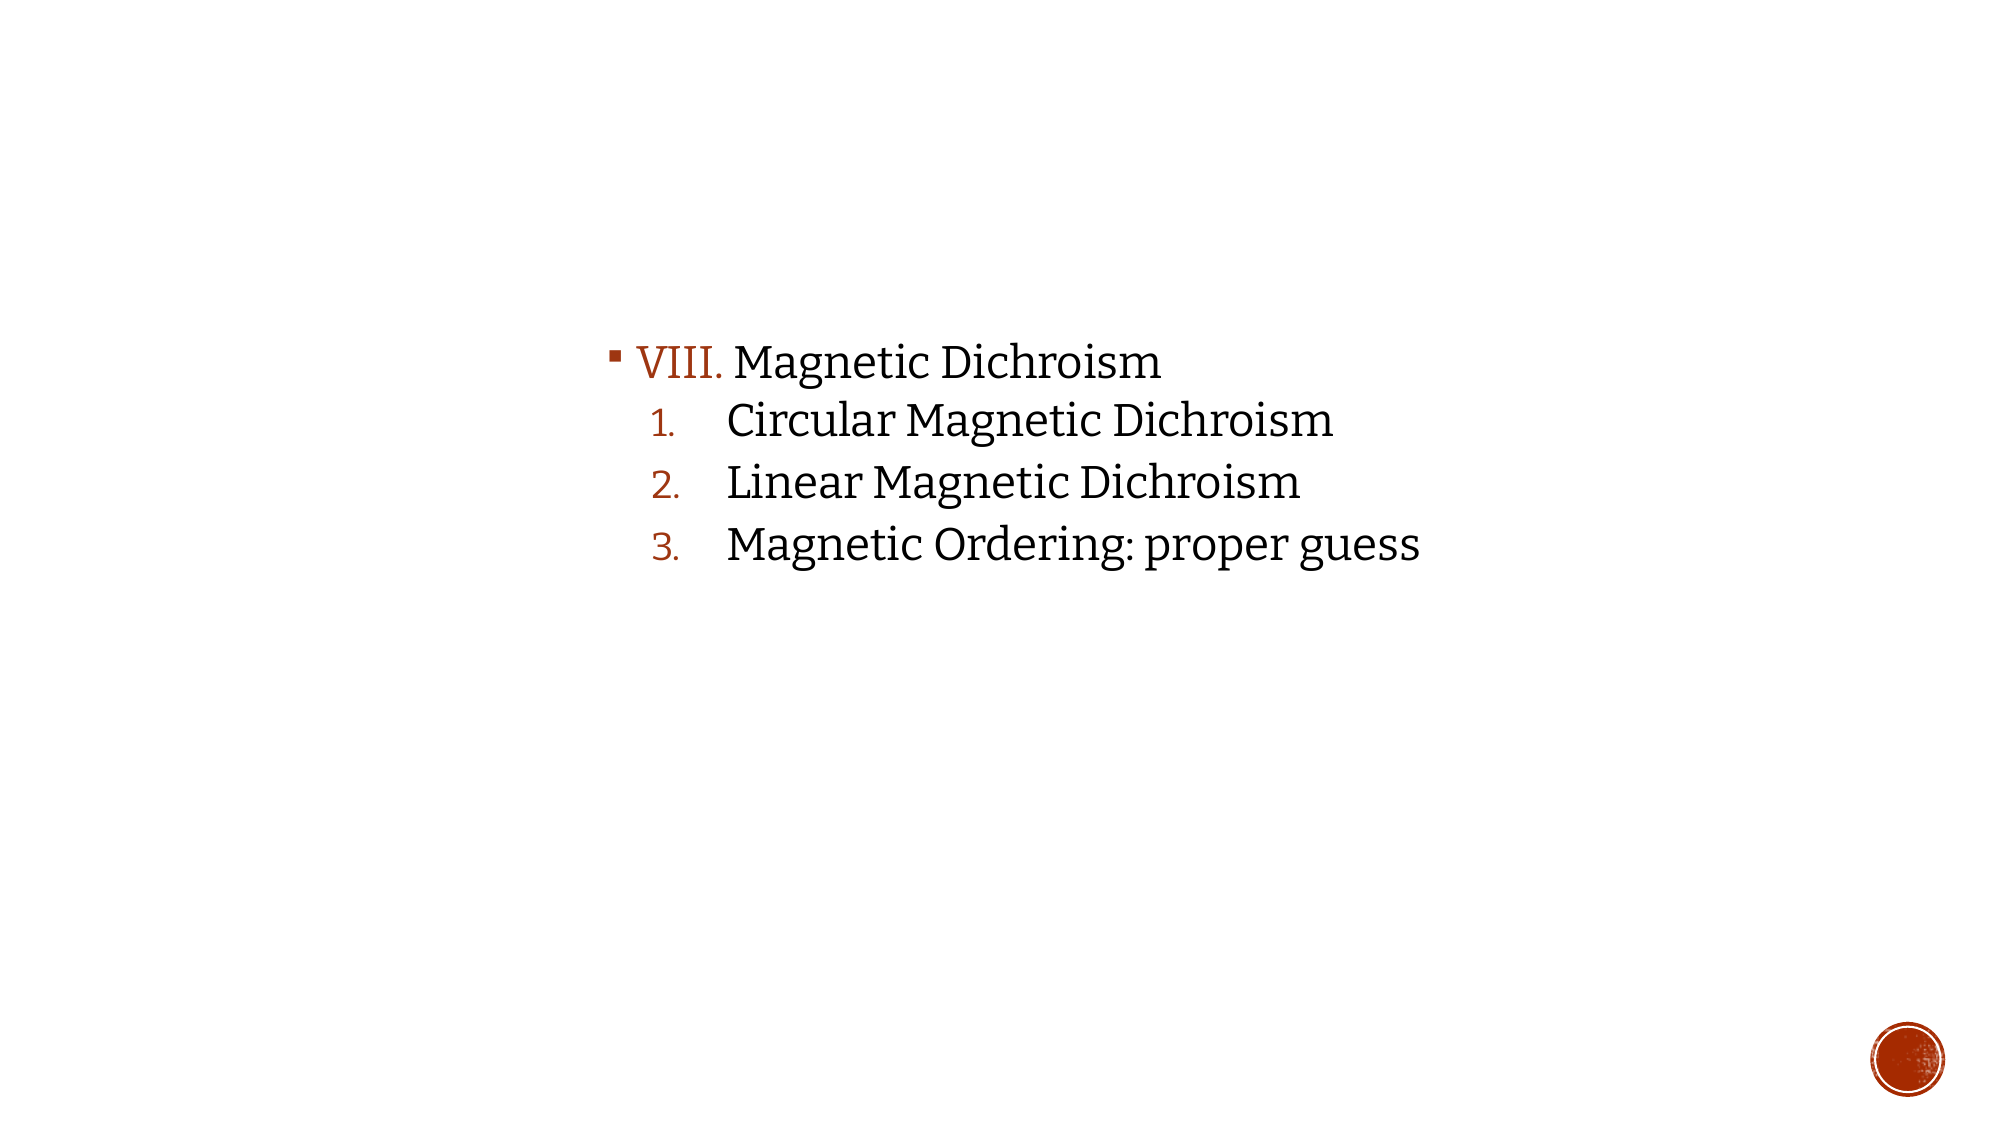

VIII. Magnetic Dichroism
Circular Magnetic Dichroism
Linear Magnetic Dichroism
Magnetic Ordering: proper guess